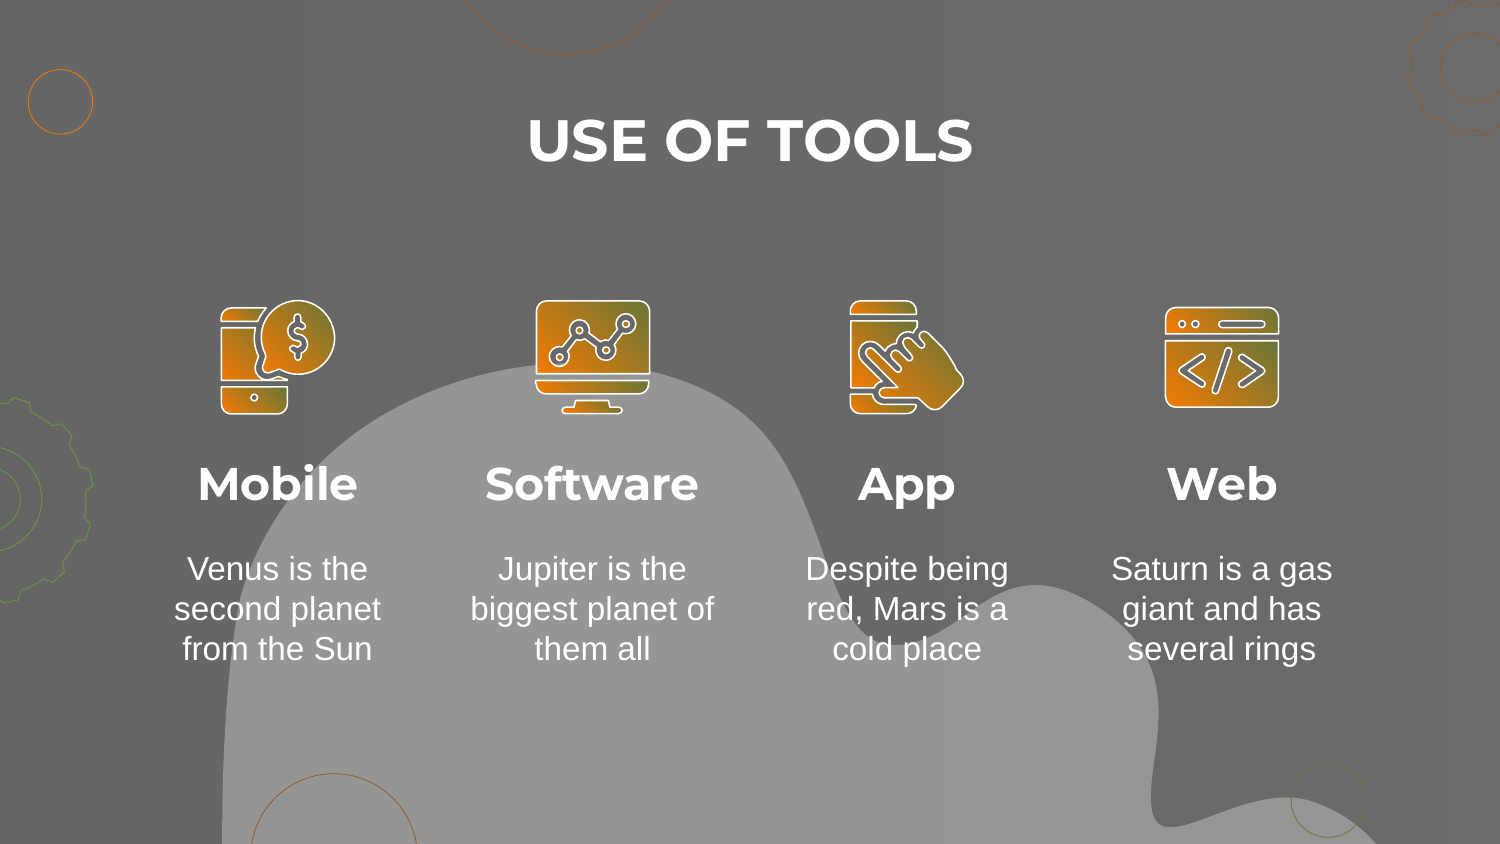

USE OF TOOLS

# Mobile
Software
App
Web
Venus is the second planet from the Sun
Saturn is a gas giant and has several rings
Jupiter is the biggest planet of them all
Despite being red, Mars is a cold place